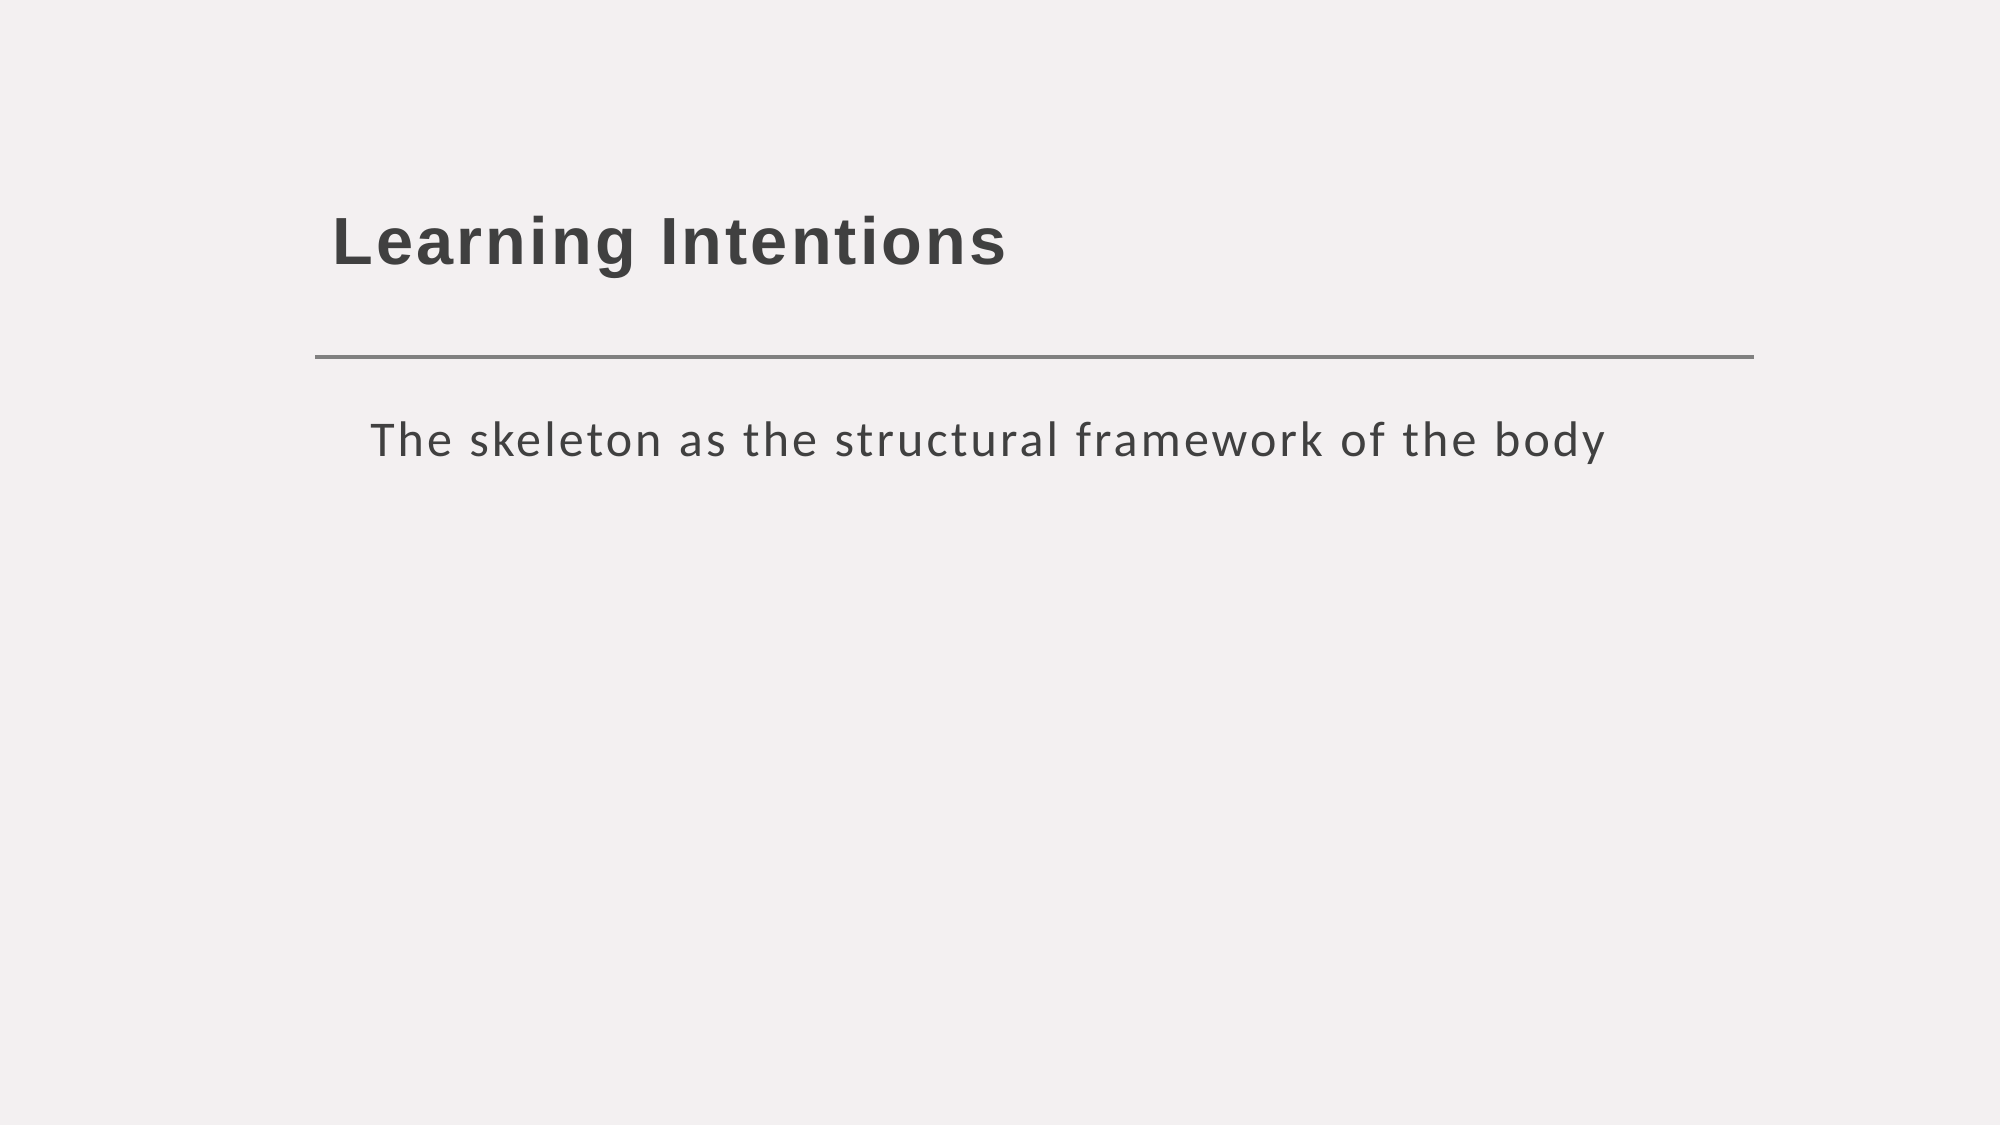

# Learning Intentions
The skeleton as the structural framework of the body